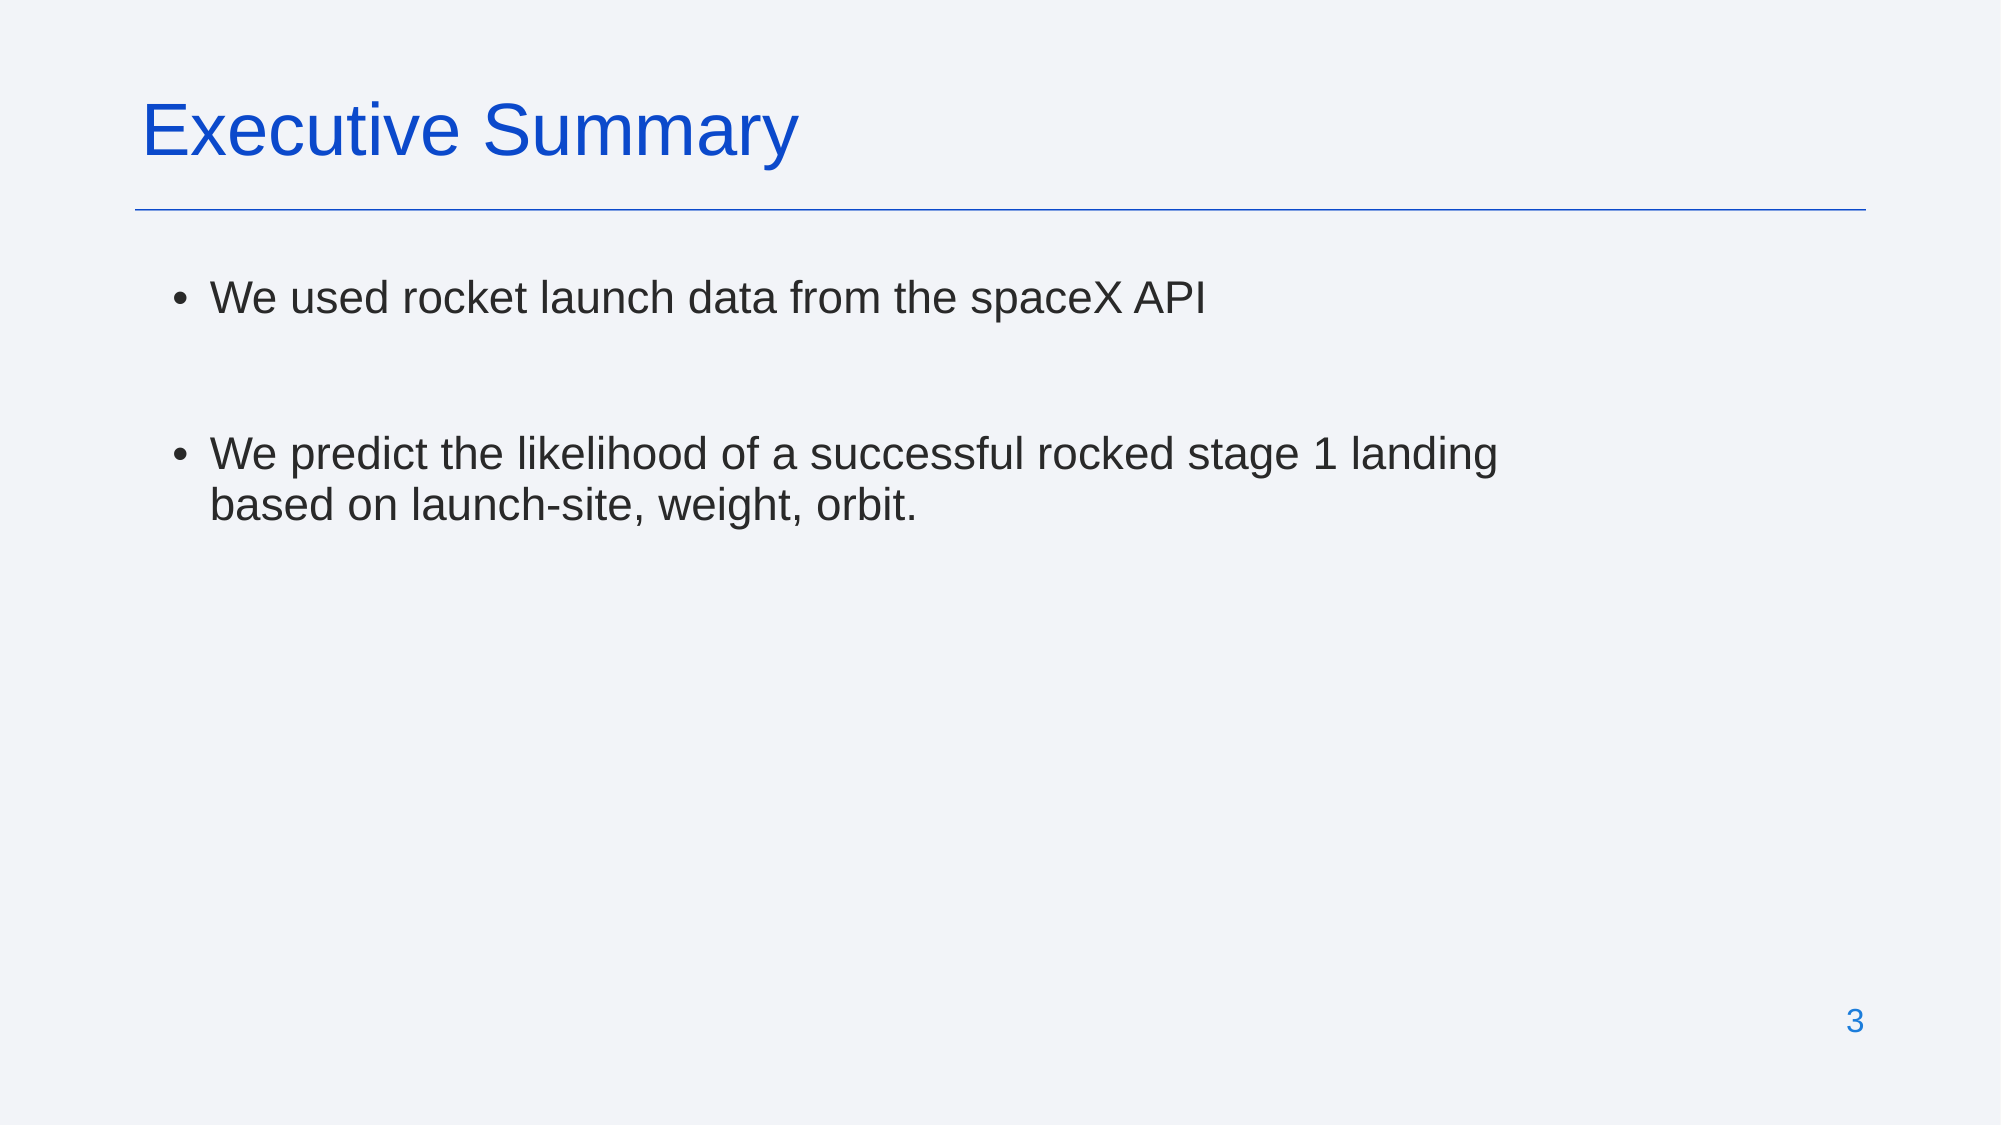

Executive Summary
We used rocket launch data from the spaceX API

We predict the likelihood of a successful rocked stage 1 landing based on launch-site, weight, orbit.

3